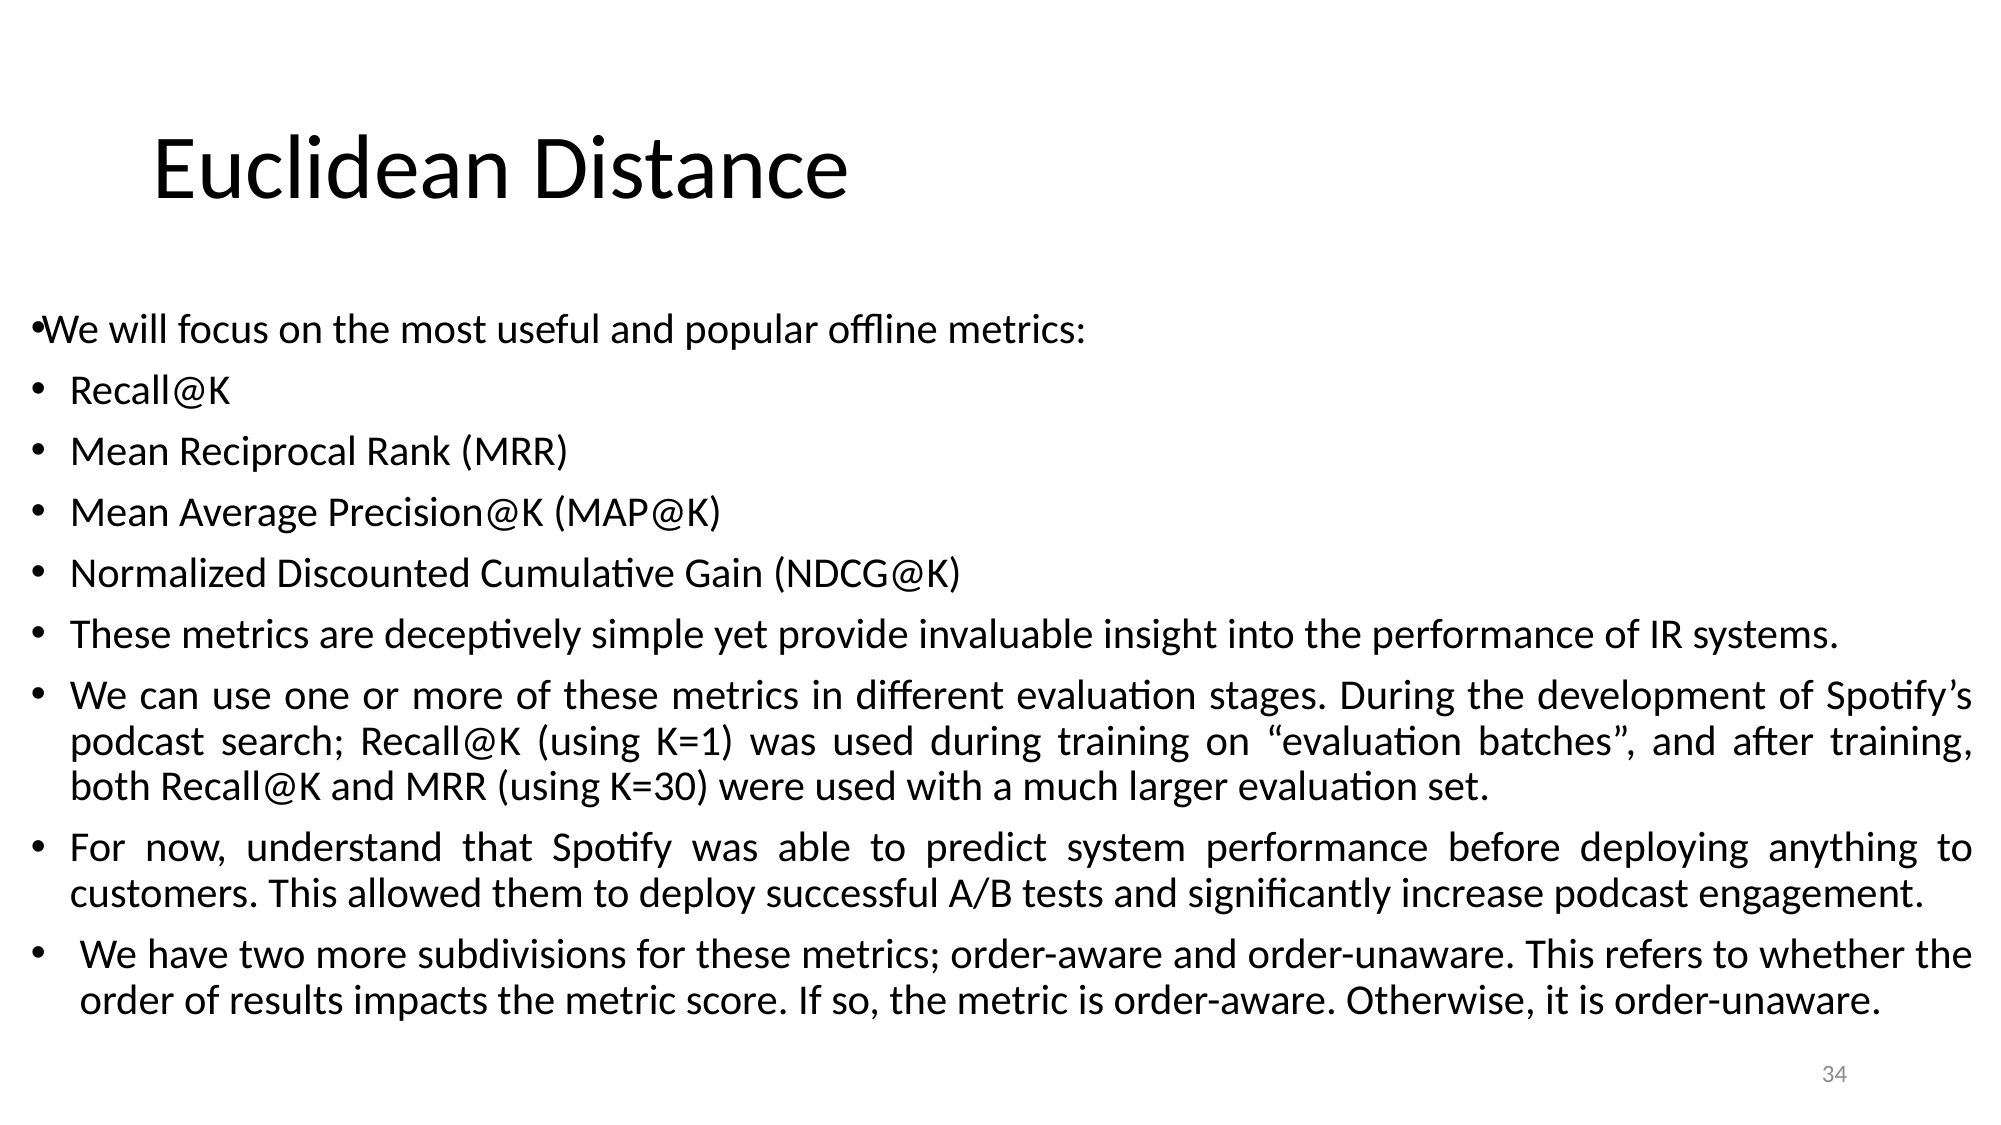

# Euclidean Distance
We will focus on the most useful and popular offline metrics:
Recall@K
Mean Reciprocal Rank (MRR)
Mean Average Precision@K (MAP@K)
Normalized Discounted Cumulative Gain (NDCG@K)
These metrics are deceptively simple yet provide invaluable insight into the performance of IR systems.
We can use one or more of these metrics in different evaluation stages. During the development of Spotify’s podcast search; Recall@K (using K=1) was used during training on “evaluation batches”, and after training, both Recall@K and MRR (using K=30) were used with a much larger evaluation set.
For now, understand that Spotify was able to predict system performance before deploying anything to customers. This allowed them to deploy successful A/B tests and significantly increase podcast engagement.
We have two more subdivisions for these metrics; order-aware and order-unaware. This refers to whether the order of results impacts the metric score. If so, the metric is order-aware. Otherwise, it is order-unaware.

34